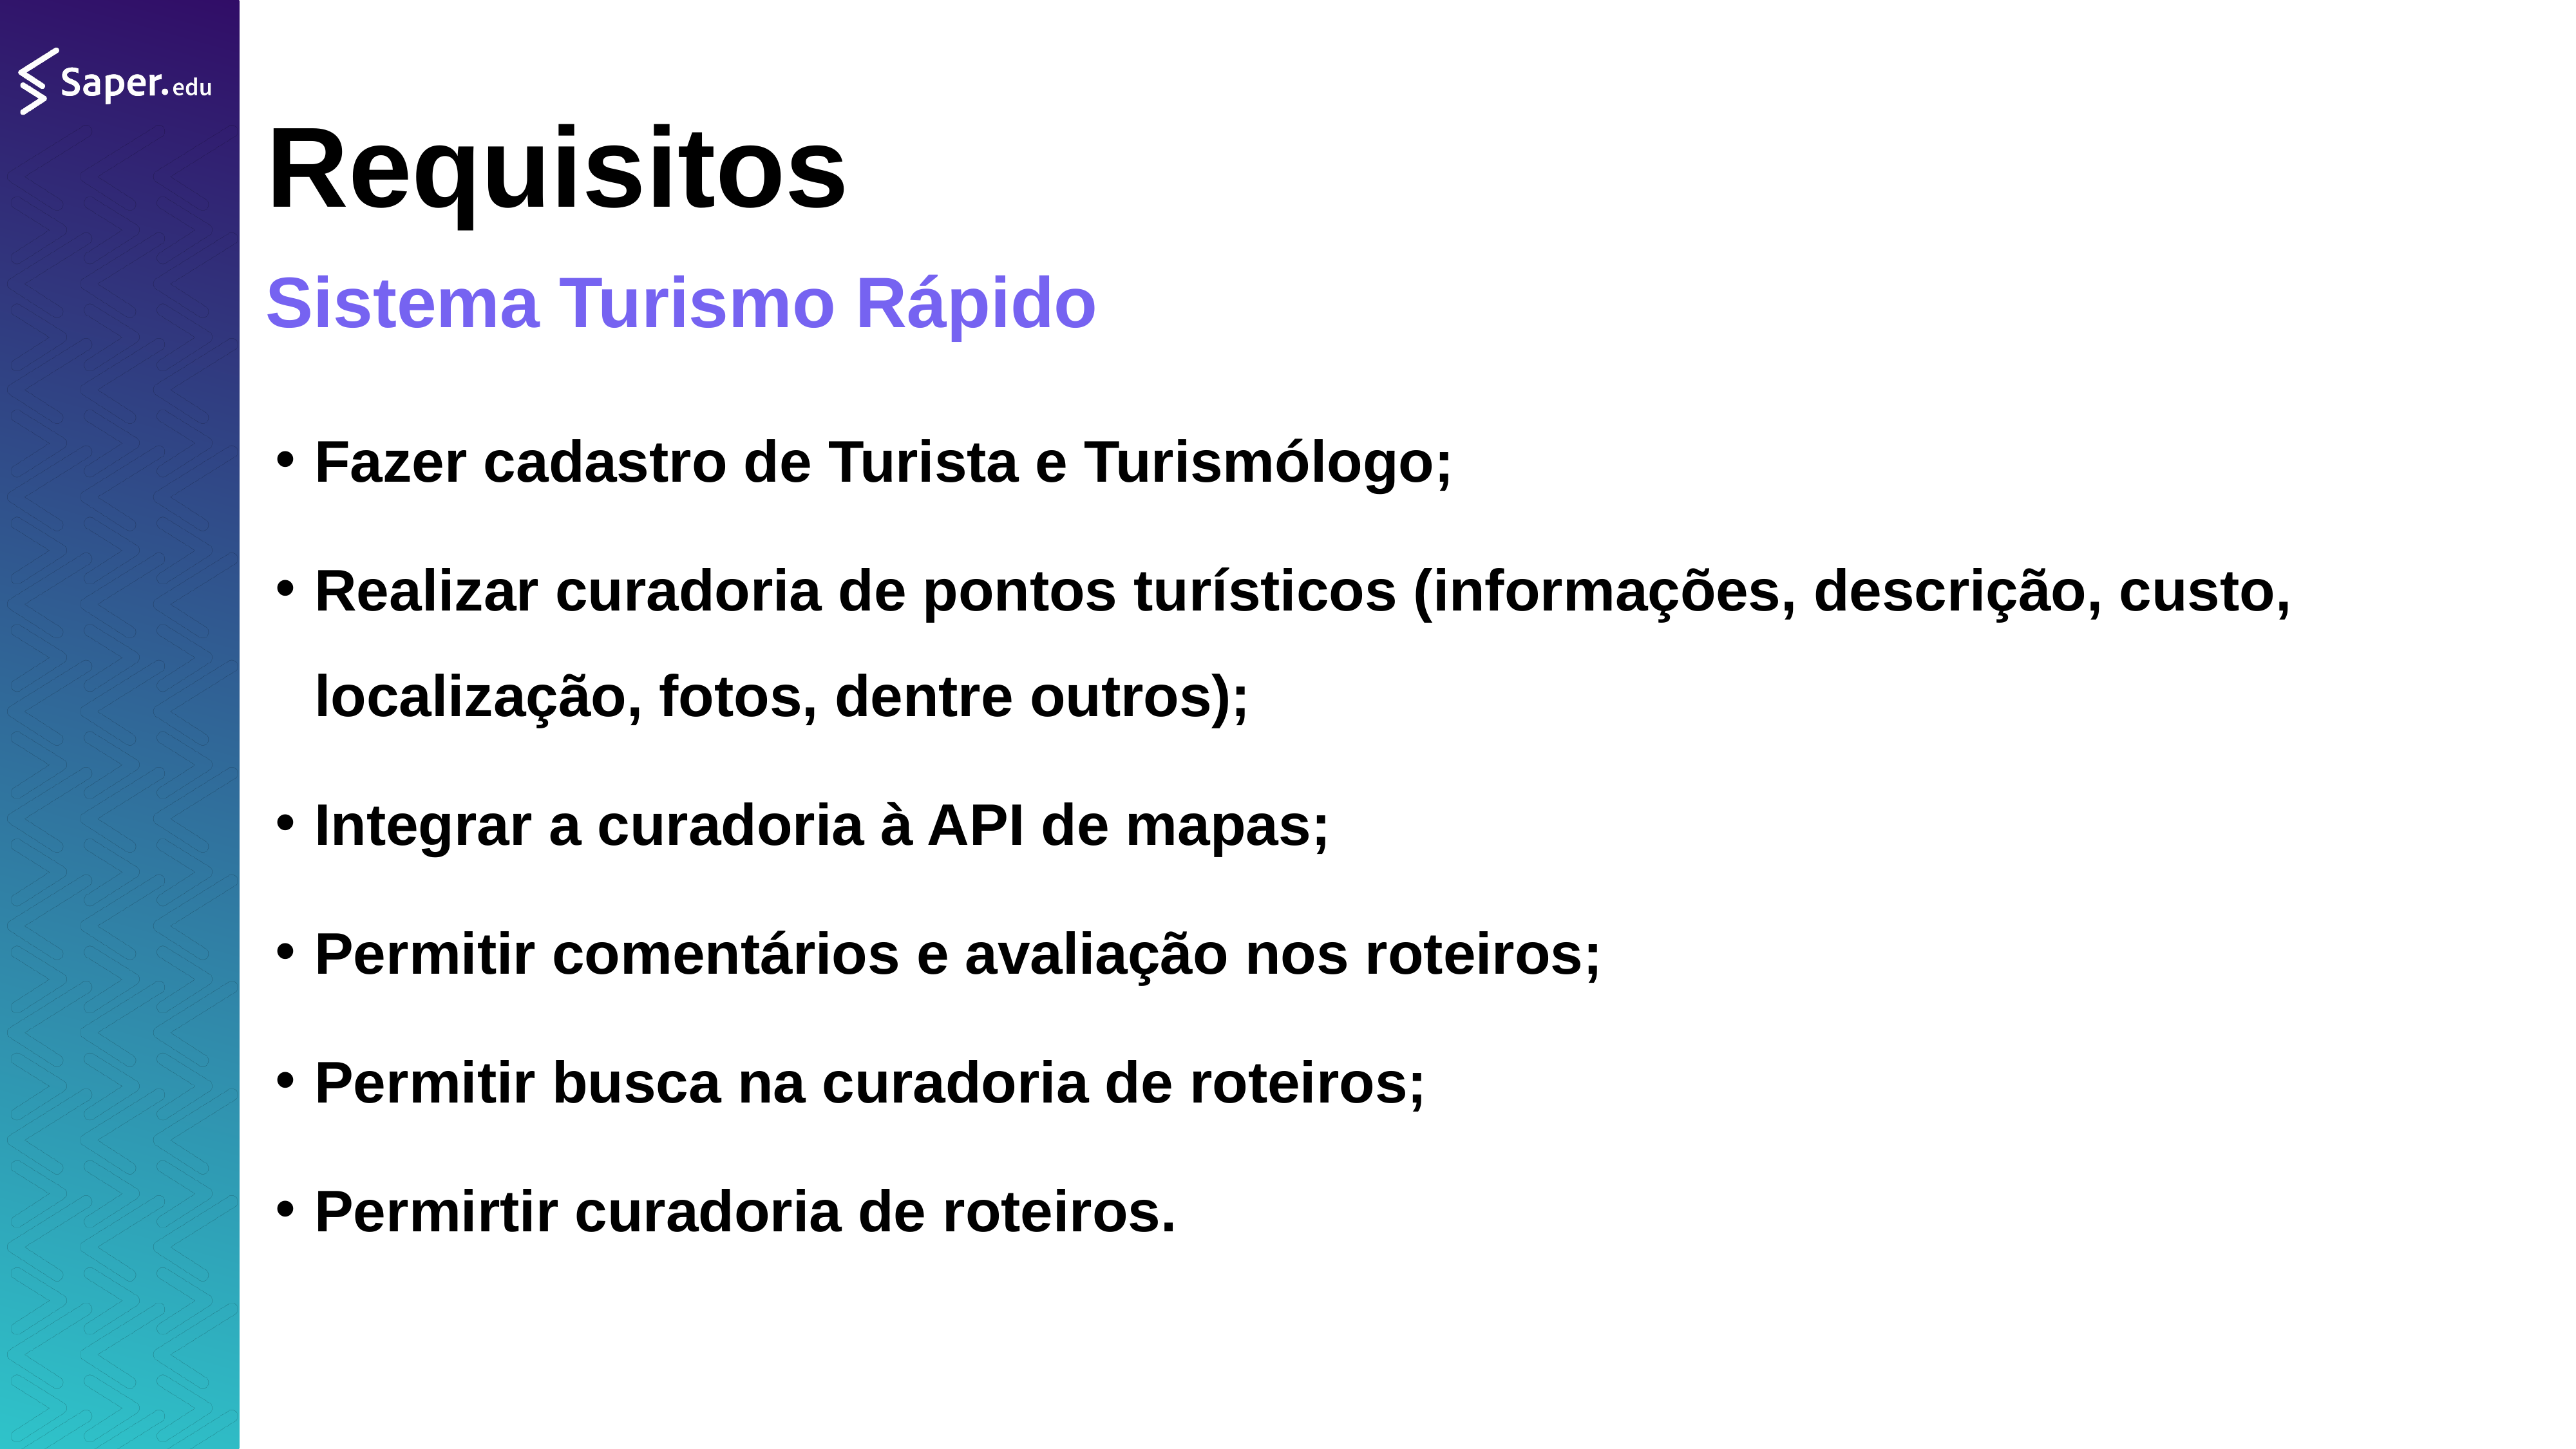

# Requisitos
Sistema Turismo Rápido
Fazer cadastro de Turista e Turismólogo;
Realizar curadoria de pontos turísticos (informações, descrição, custo, localização, fotos, dentre outros);
Integrar a curadoria à API de mapas;
Permitir comentários e avaliação nos roteiros;
Permitir busca na curadoria de roteiros;
Permirtir curadoria de roteiros.